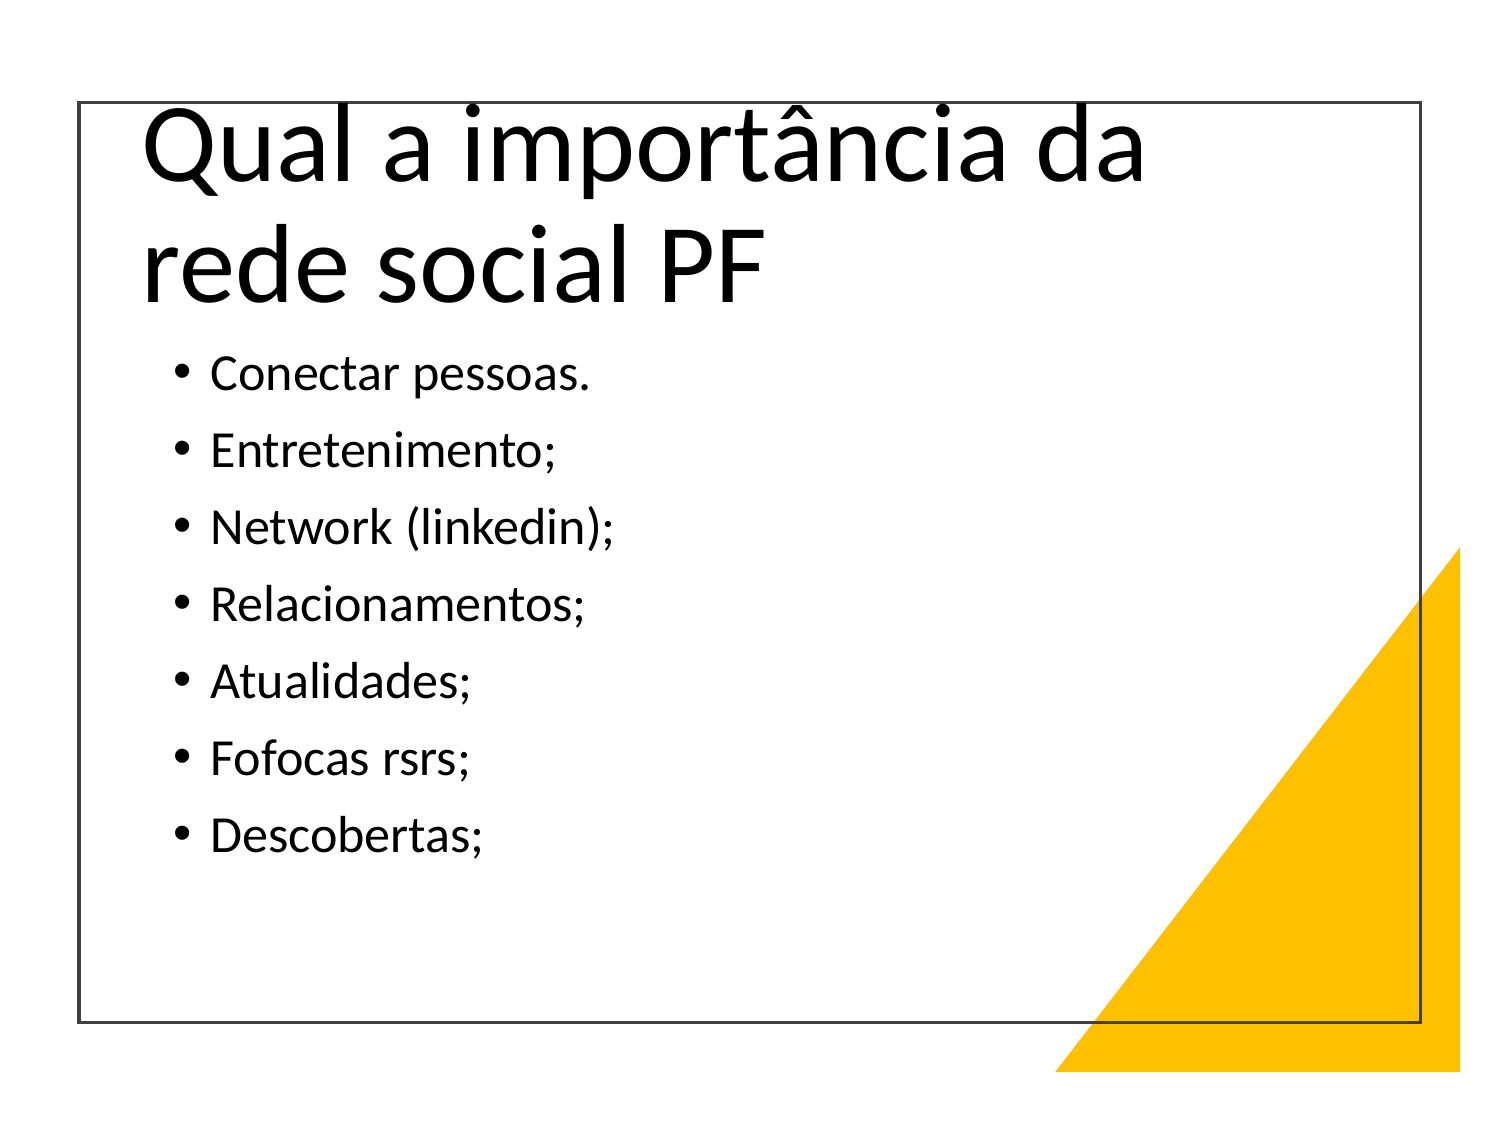

# Qual a importância da rede social PF

Conectar pessoas.
Entretenimento;
Network (linkedin);
Relacionamentos;
Atualidades;
Fofocas rsrs;
Descobertas;